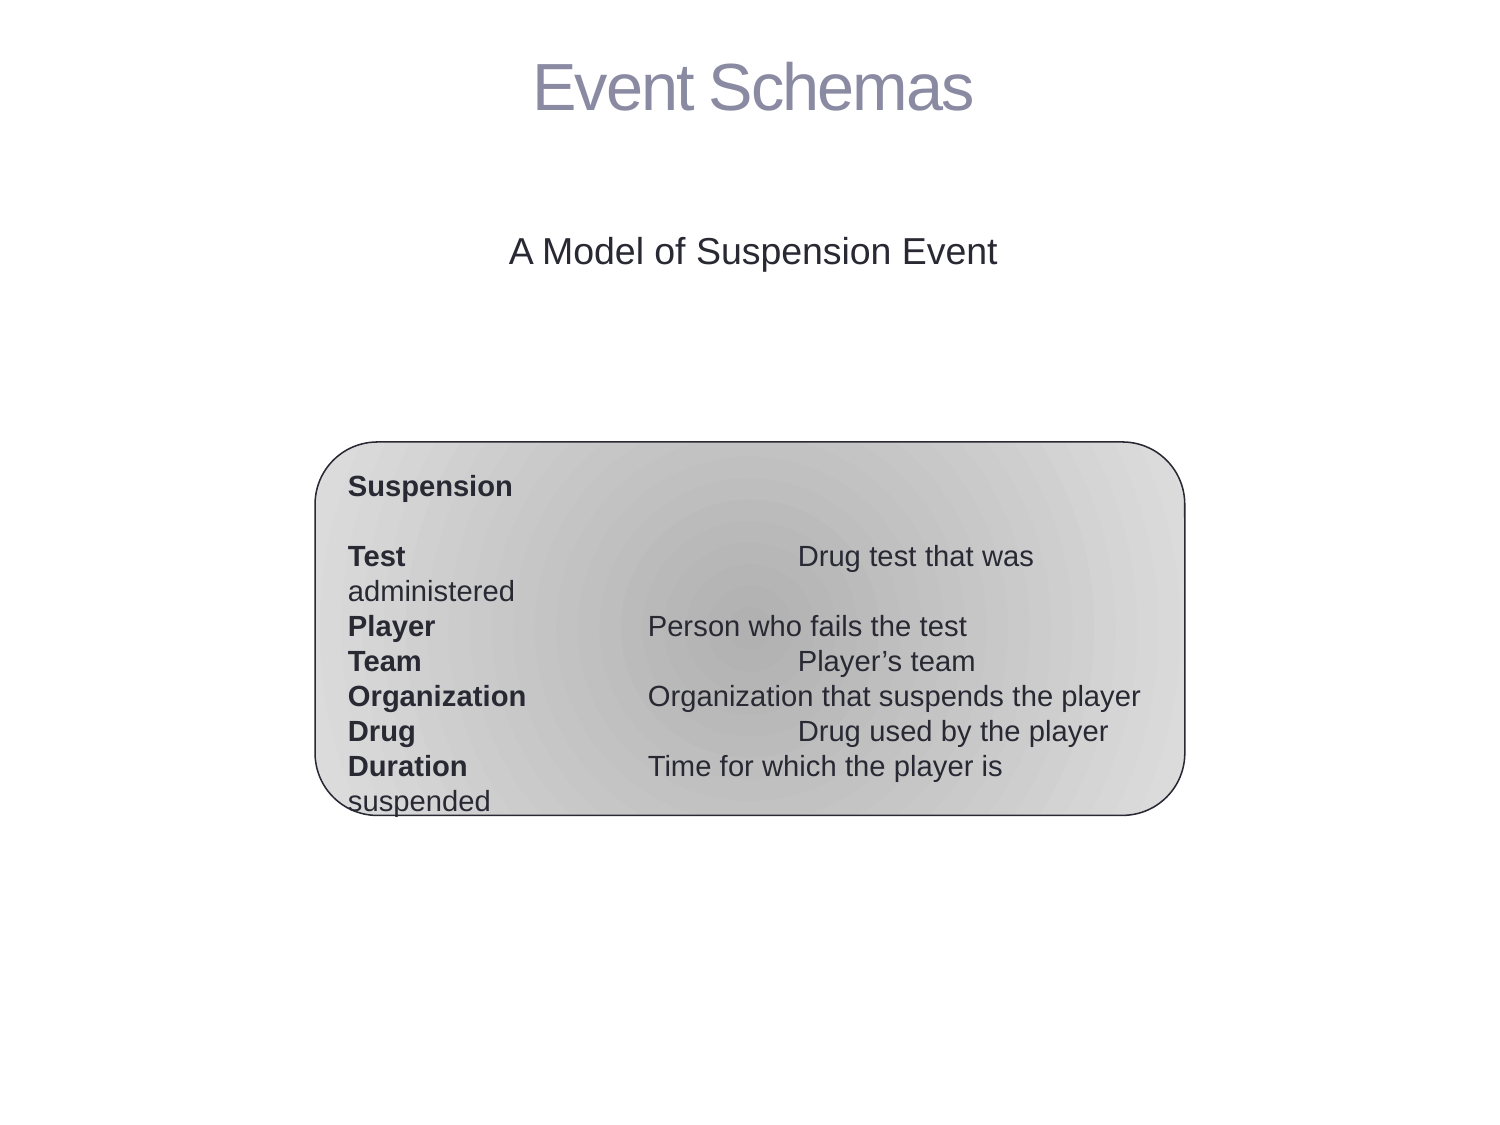

# Event Schemas
A Model of Suspension Event
Suspension

Test			Drug test that was administered
Player		Person who fails the test
Team			Player’s team
Organization	Organization that suspends the player
Drug			Drug used by the player
Duration		Time for which the player is suspended